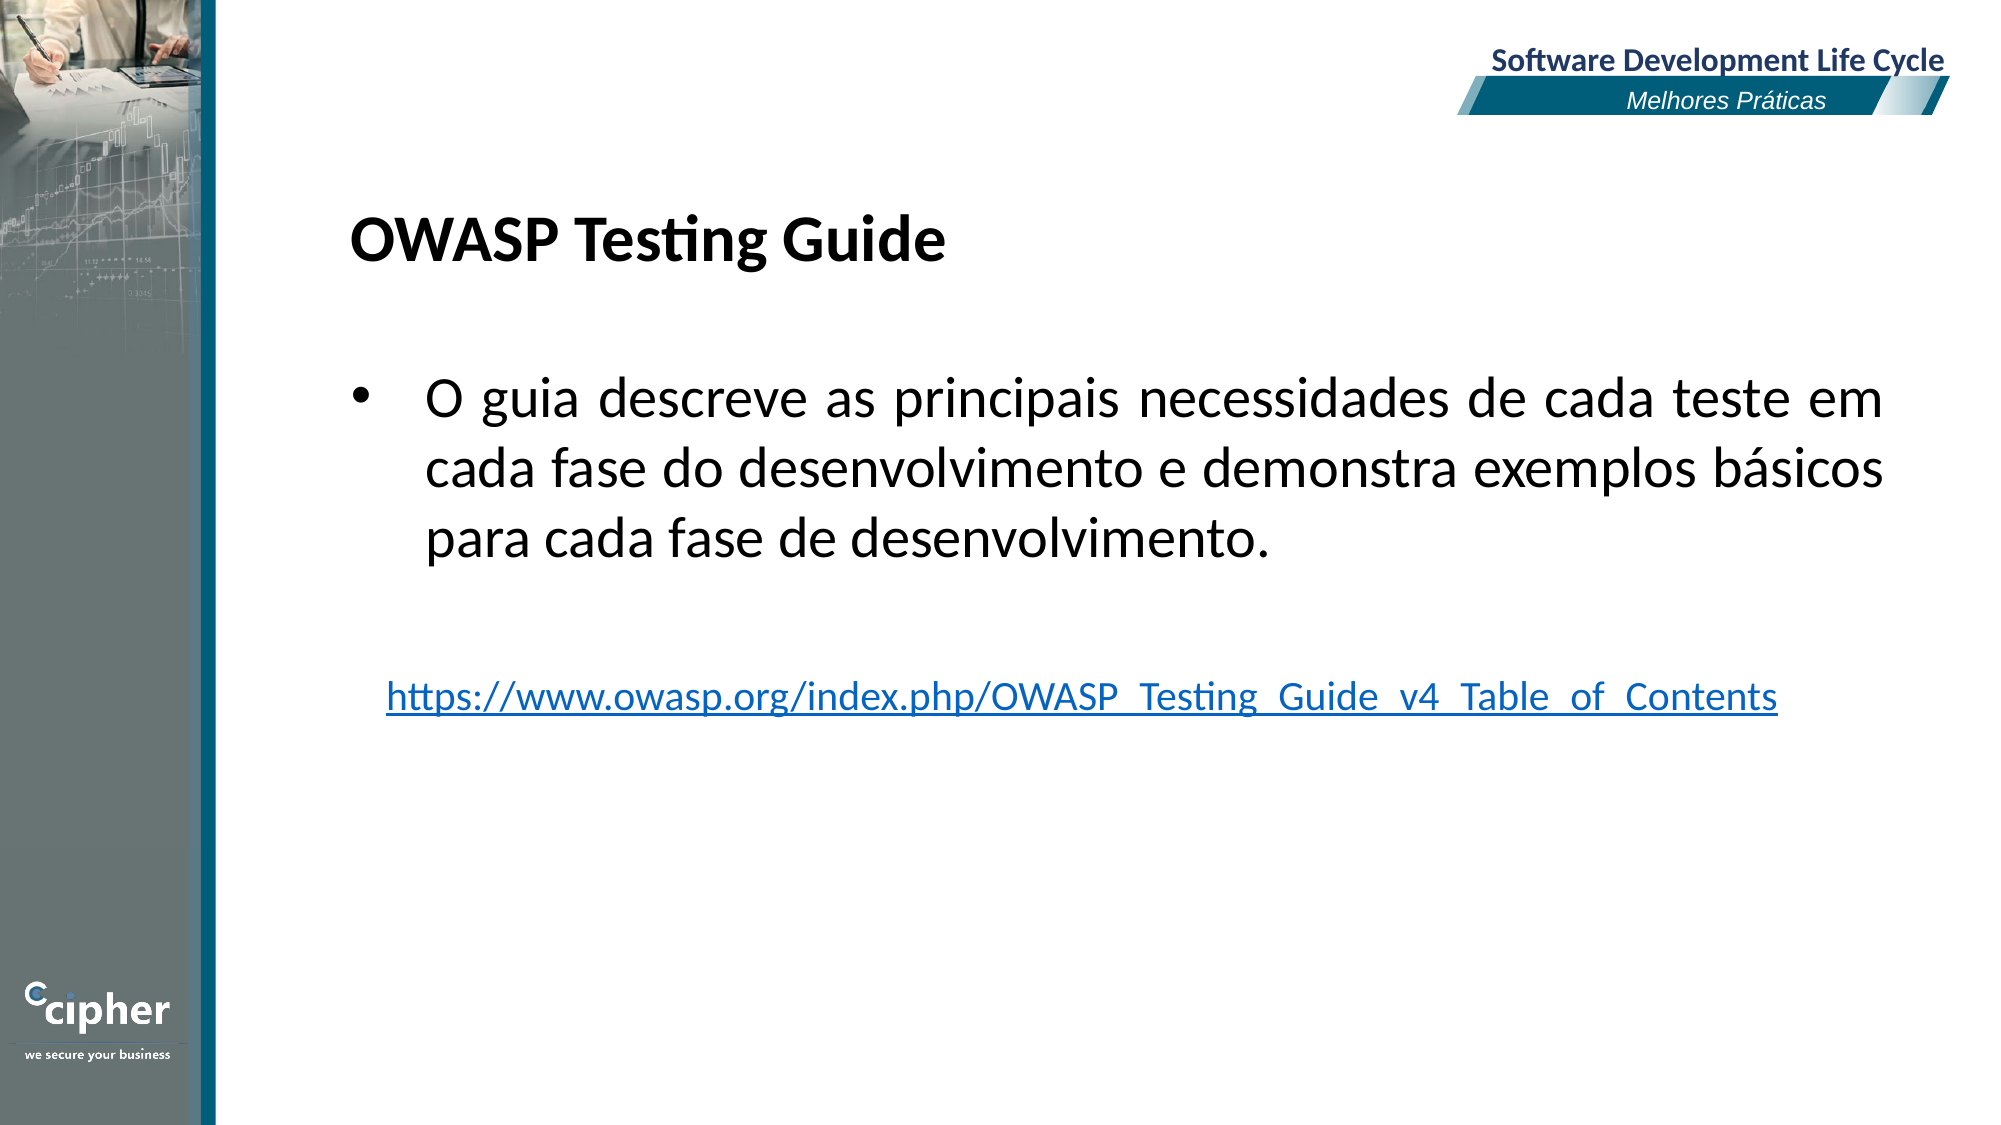

Software Development Life Cycle
Melhores Práticas

OWASP Testing Guide
O guia descreve as principais necessidades de cada teste em cada fase do desenvolvimento e demonstra exemplos básicos para cada fase de desenvolvimento.
https://www.owasp.org/index.php/OWASP_Testing_Guide_v4_Table_of_Contents